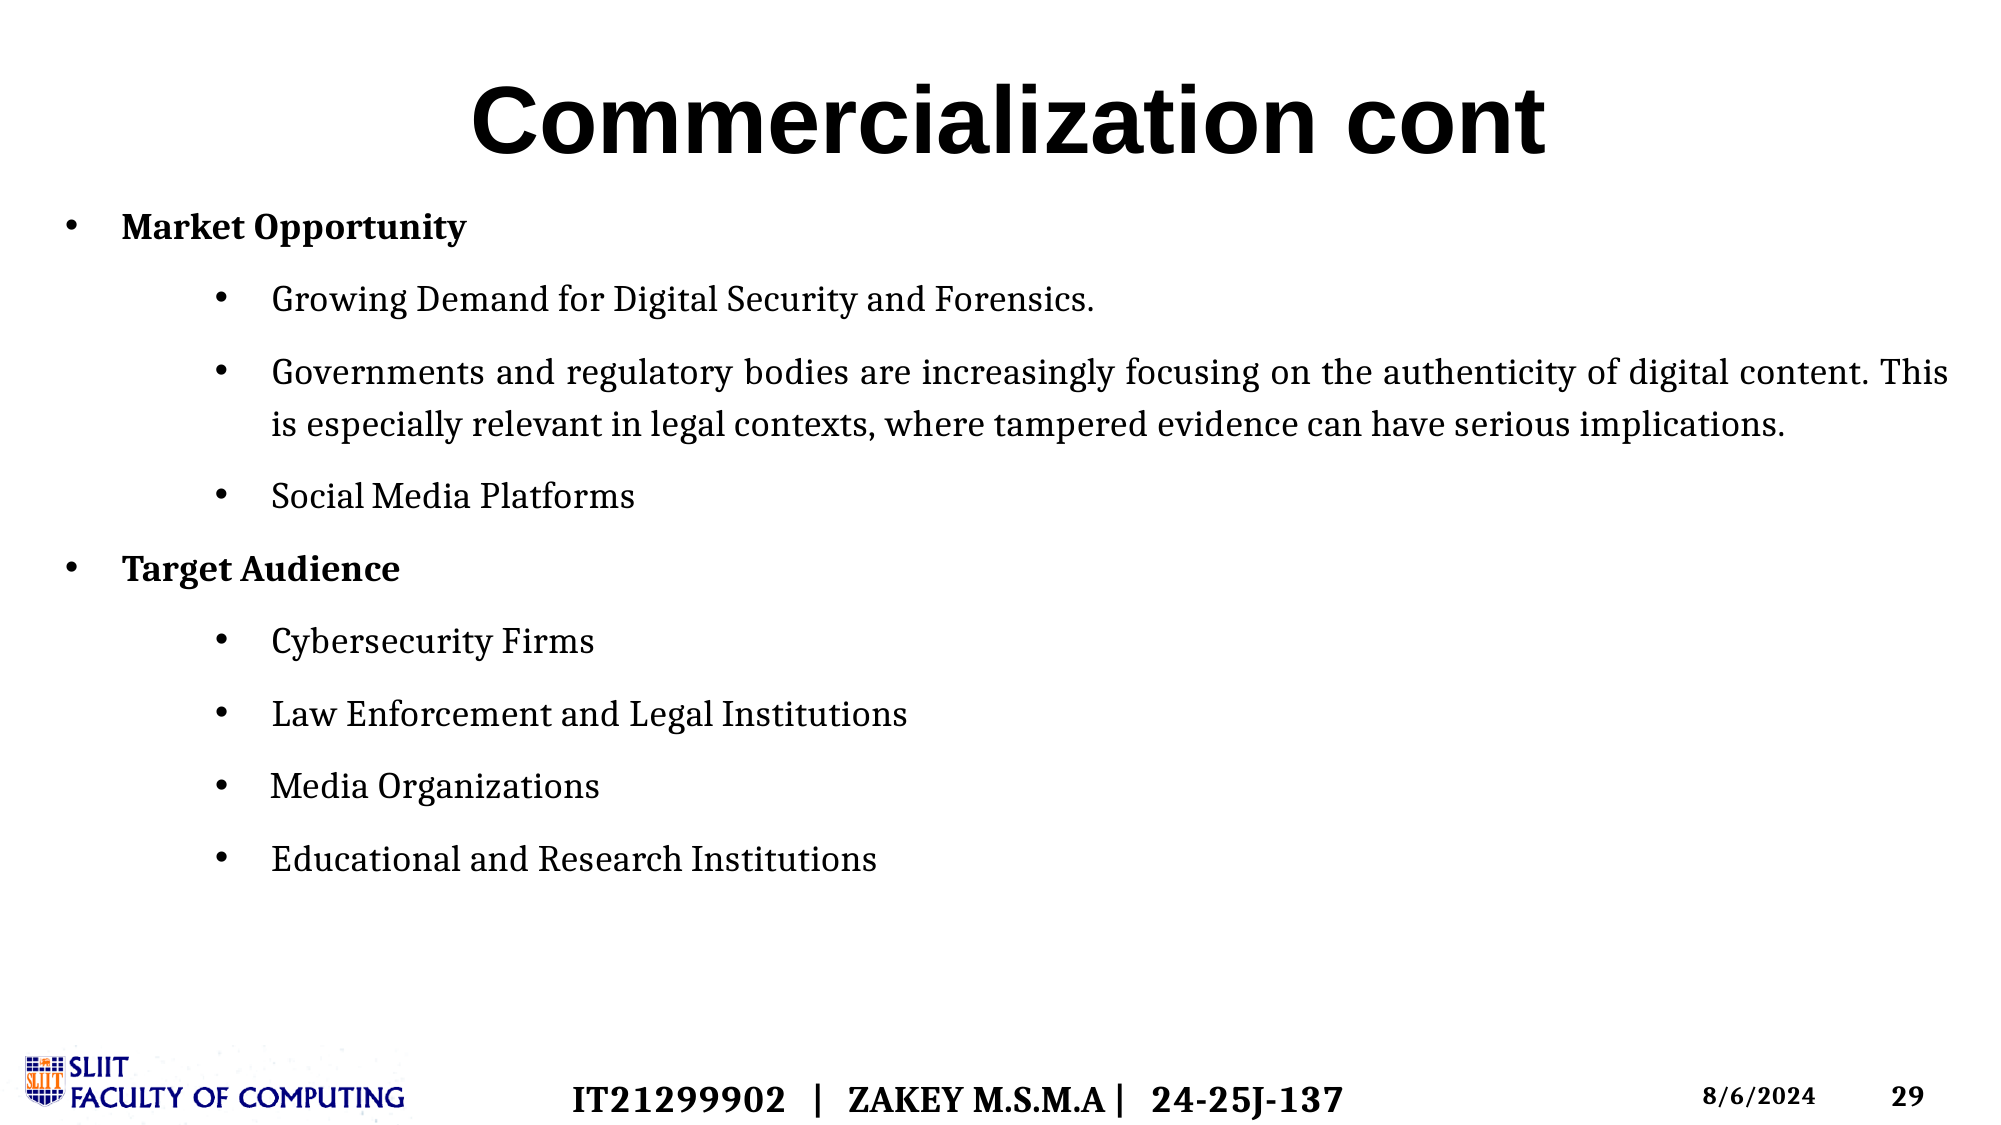

# Commercialization cont
Market Opportunity
Growing Demand for Digital Security and Forensics.
Governments and regulatory bodies are increasingly focusing on the authenticity of digital content. This is especially relevant in legal contexts, where tampered evidence can have serious implications.
Social Media Platforms
Target Audience
Cybersecurity Firms
Law Enforcement and Legal Institutions
Media Organizations
Educational and Research Institutions
IT21299902   |   ZAKEY M.S.M.A |   24-25J-137